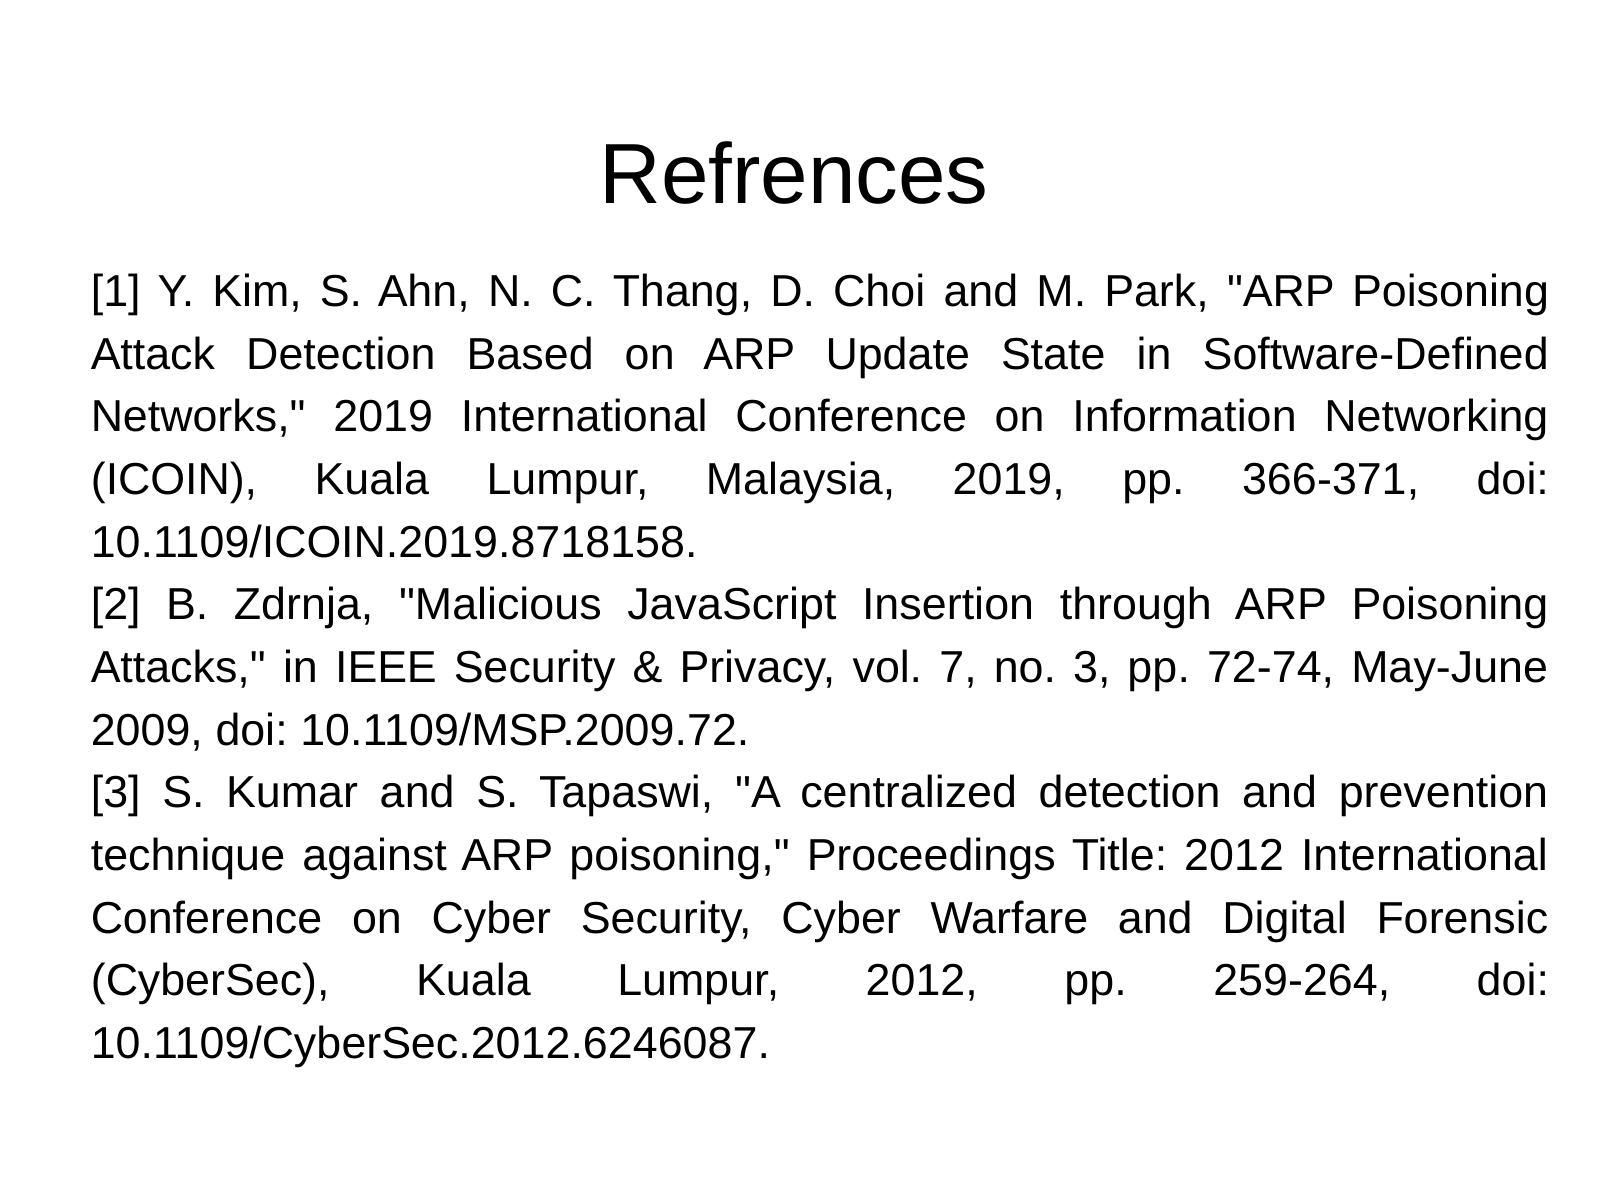

Refrences
[1] Y. Kim, S. Ahn, N. C. Thang, D. Choi and M. Park, "ARP Poisoning Attack Detection Based on ARP Update State in Software-Defined Networks," 2019 International Conference on Information Networking (ICOIN), Kuala Lumpur, Malaysia, 2019, pp. 366-371, doi: 10.1109/ICOIN.2019.8718158.
[2] B. Zdrnja, "Malicious JavaScript Insertion through ARP Poisoning Attacks," in IEEE Security & Privacy, vol. 7, no. 3, pp. 72-74, May-June 2009, doi: 10.1109/MSP.2009.72.
[3] S. Kumar and S. Tapaswi, "A centralized detection and prevention technique against ARP poisoning," Proceedings Title: 2012 International Conference on Cyber Security, Cyber Warfare and Digital Forensic (CyberSec), Kuala Lumpur, 2012, pp. 259-264, doi: 10.1109/CyberSec.2012.6246087.